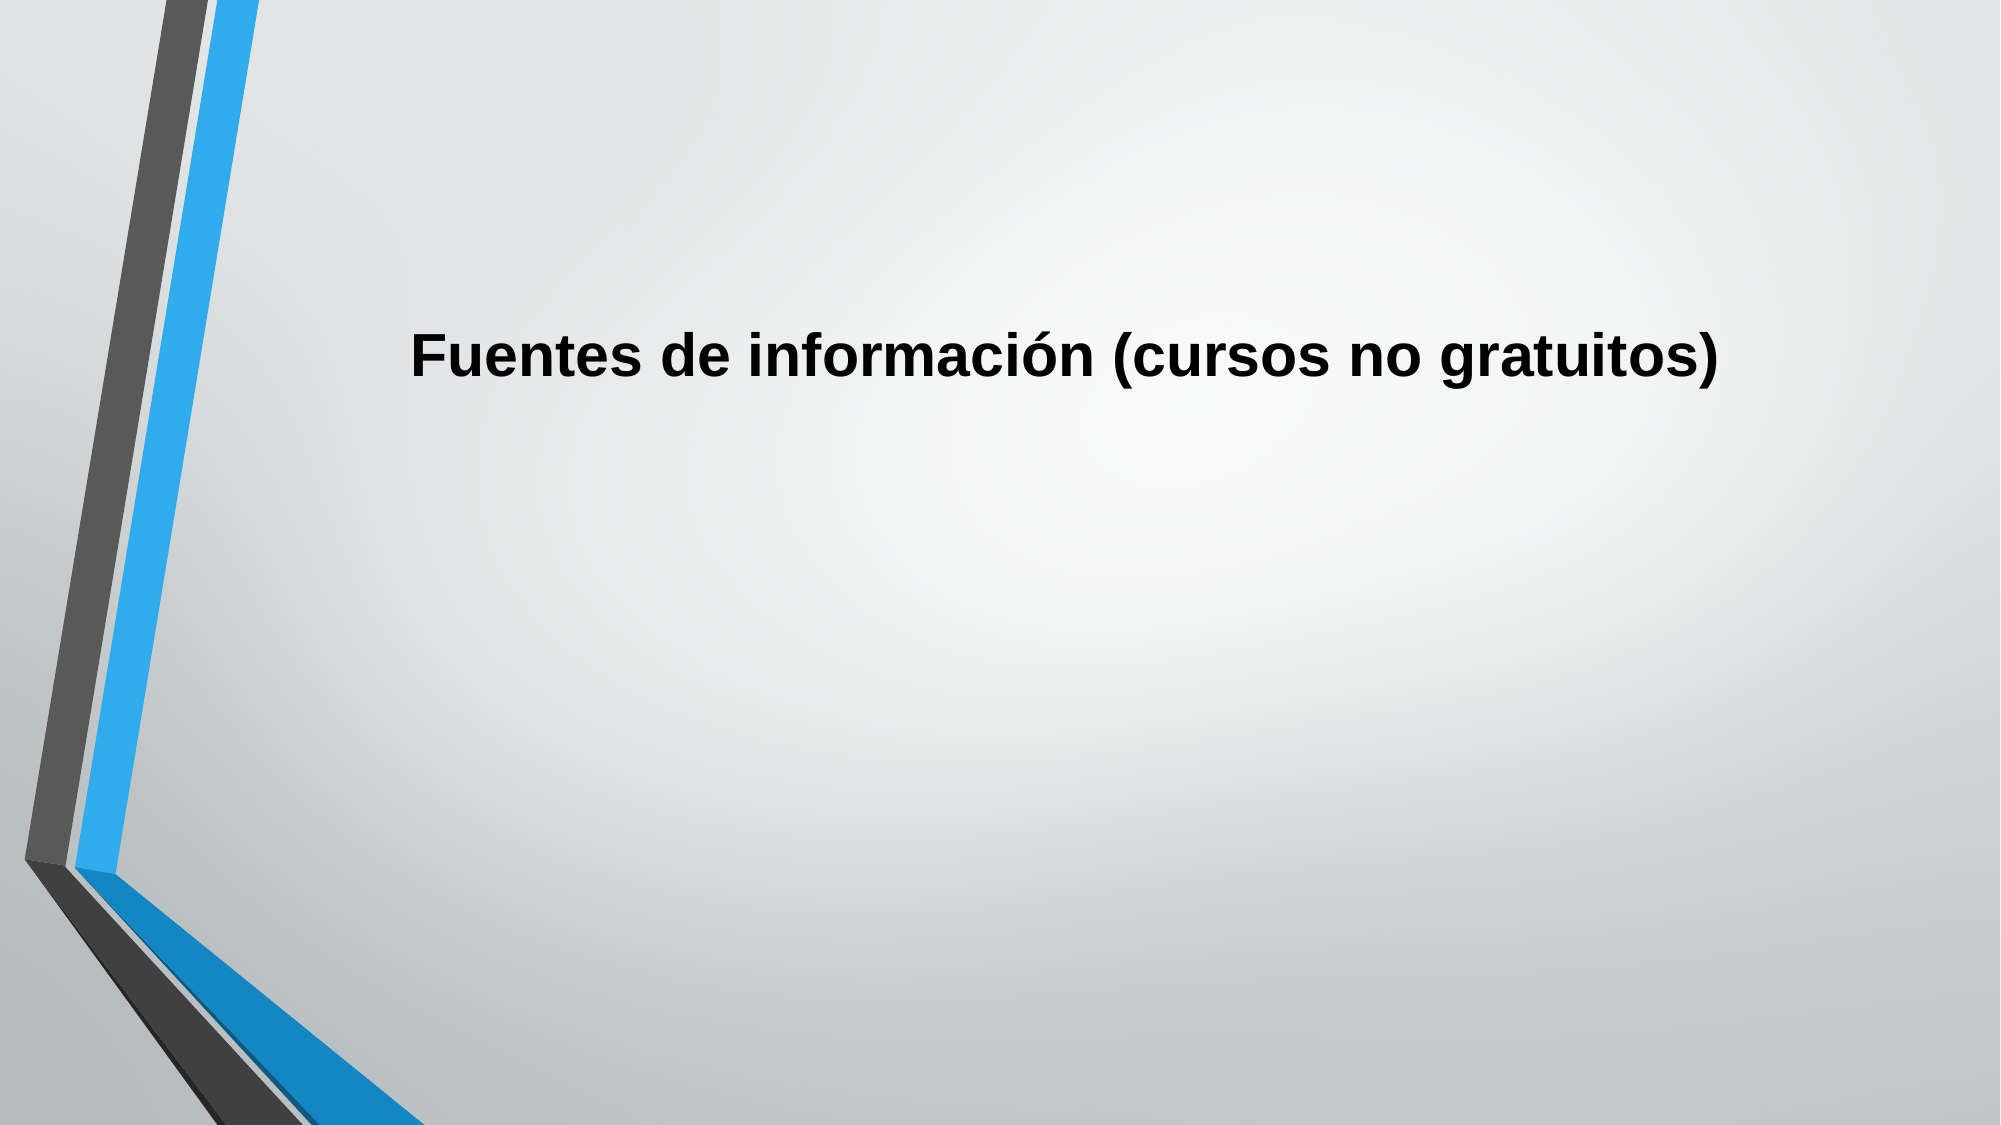

# Fuentes de información (cursos no gratuitos)